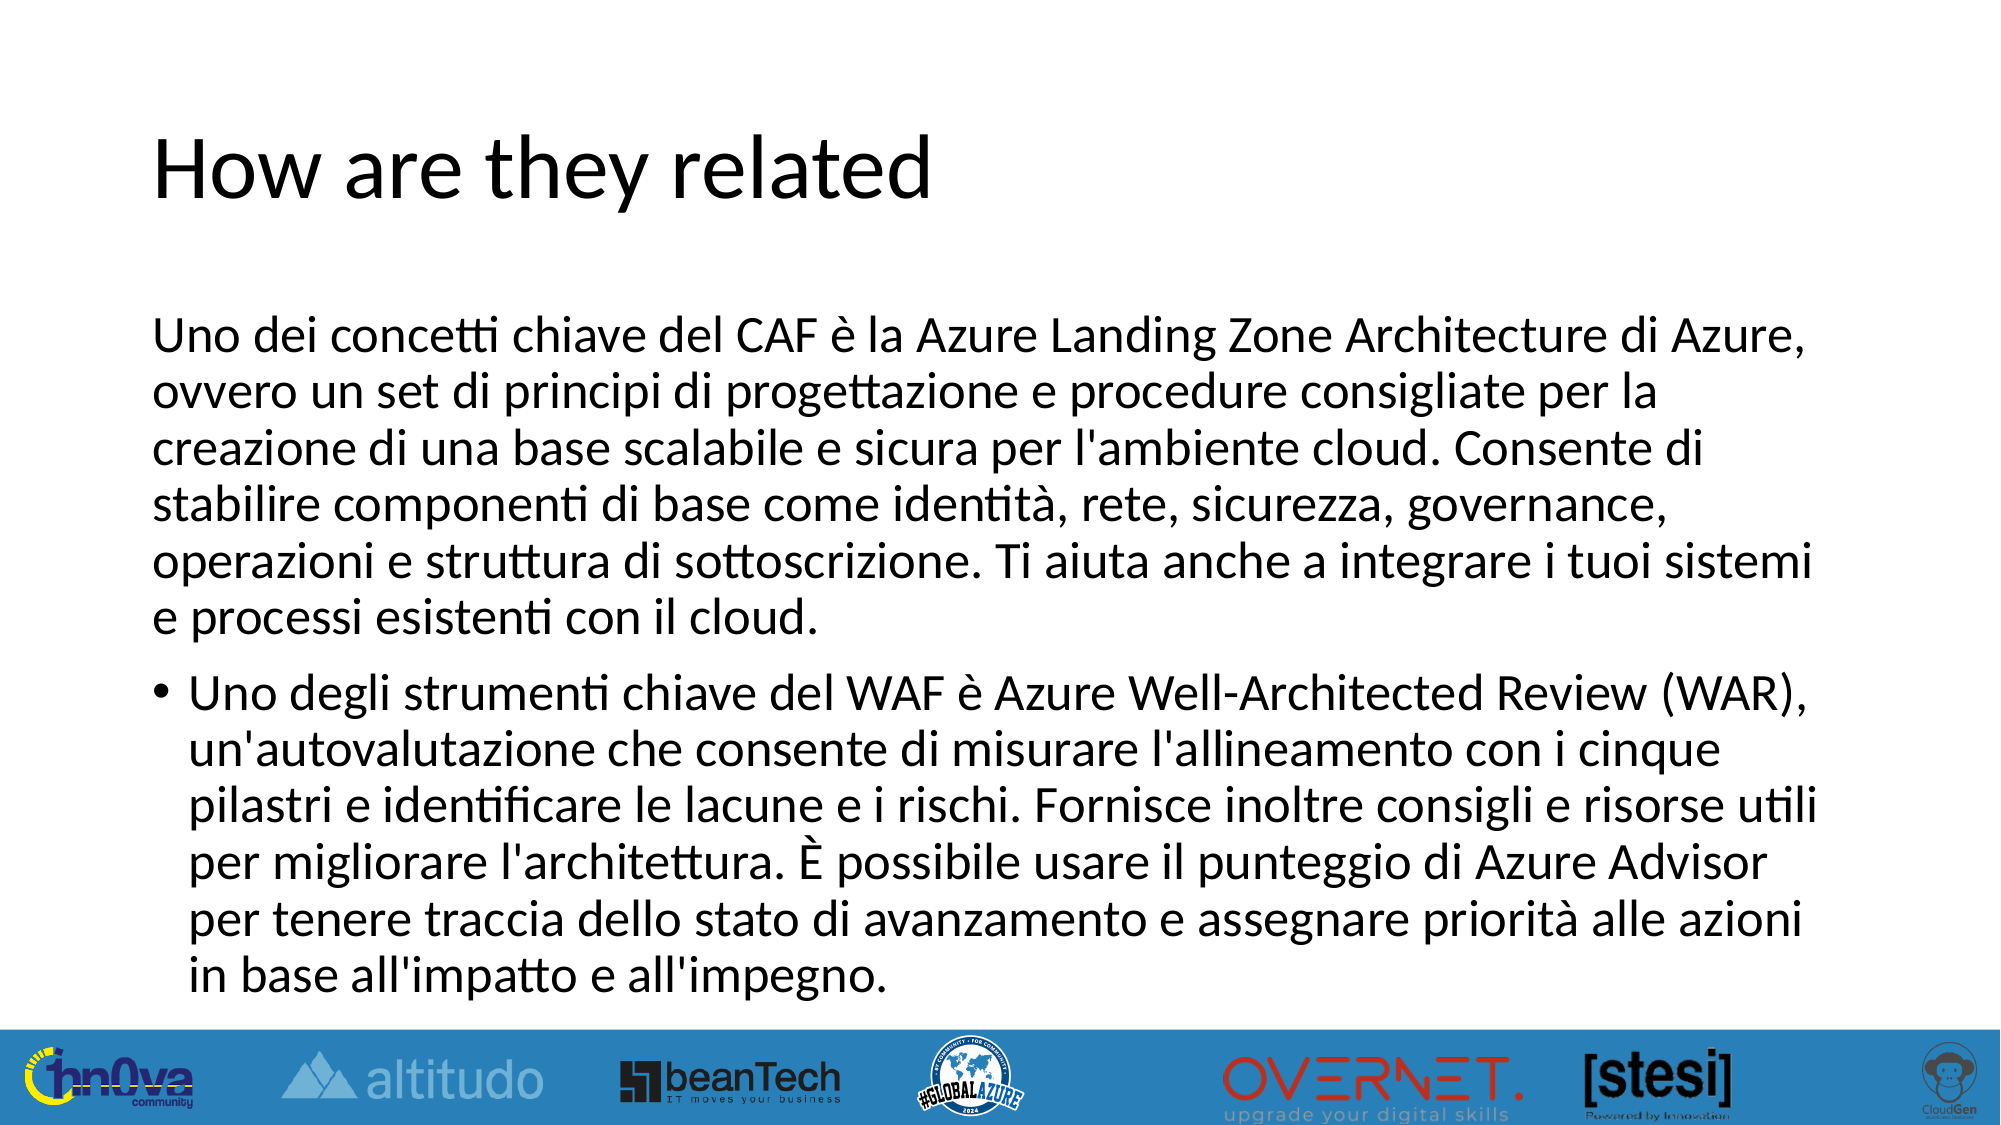

# How are they related
Uno dei concetti chiave del CAF è la Azure Landing Zone Architecture di Azure, ovvero un set di principi di progettazione e procedure consigliate per la creazione di una base scalabile e sicura per l'ambiente cloud. Consente di stabilire componenti di base come identità, rete, sicurezza, governance, operazioni e struttura di sottoscrizione. Ti aiuta anche a integrare i tuoi sistemi e processi esistenti con il cloud.
Uno degli strumenti chiave del WAF è Azure Well-Architected Review (WAR), un'autovalutazione che consente di misurare l'allineamento con i cinque pilastri e identificare le lacune e i rischi. Fornisce inoltre consigli e risorse utili per migliorare l'architettura. È possibile usare il punteggio di Azure Advisor per tenere traccia dello stato di avanzamento e assegnare priorità alle azioni in base all'impatto e all'impegno.